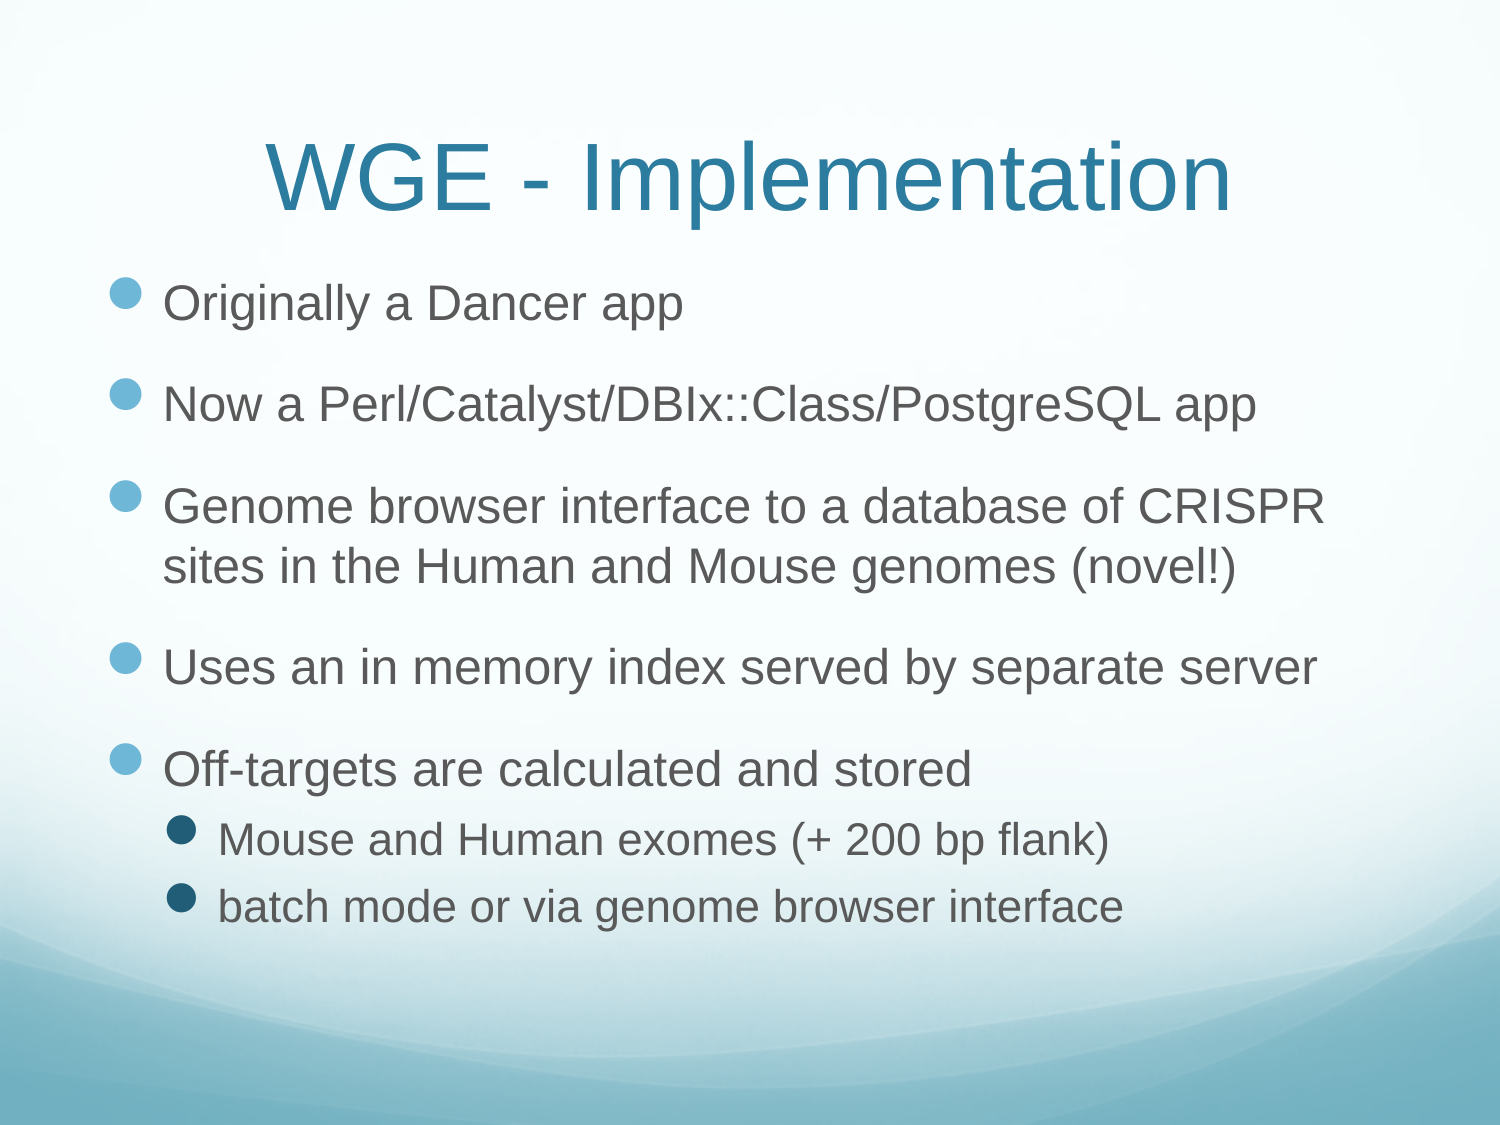

# WGE - Implementation
Originally a Dancer app
Now a Perl/Catalyst/DBIx::Class/PostgreSQL app
Genome browser interface to a database of CRISPR sites in the Human and Mouse genomes (novel!)
Uses an in memory index served by separate server
Off-targets are calculated and stored
Mouse and Human exomes (+ 200 bp flank)
batch mode or via genome browser interface